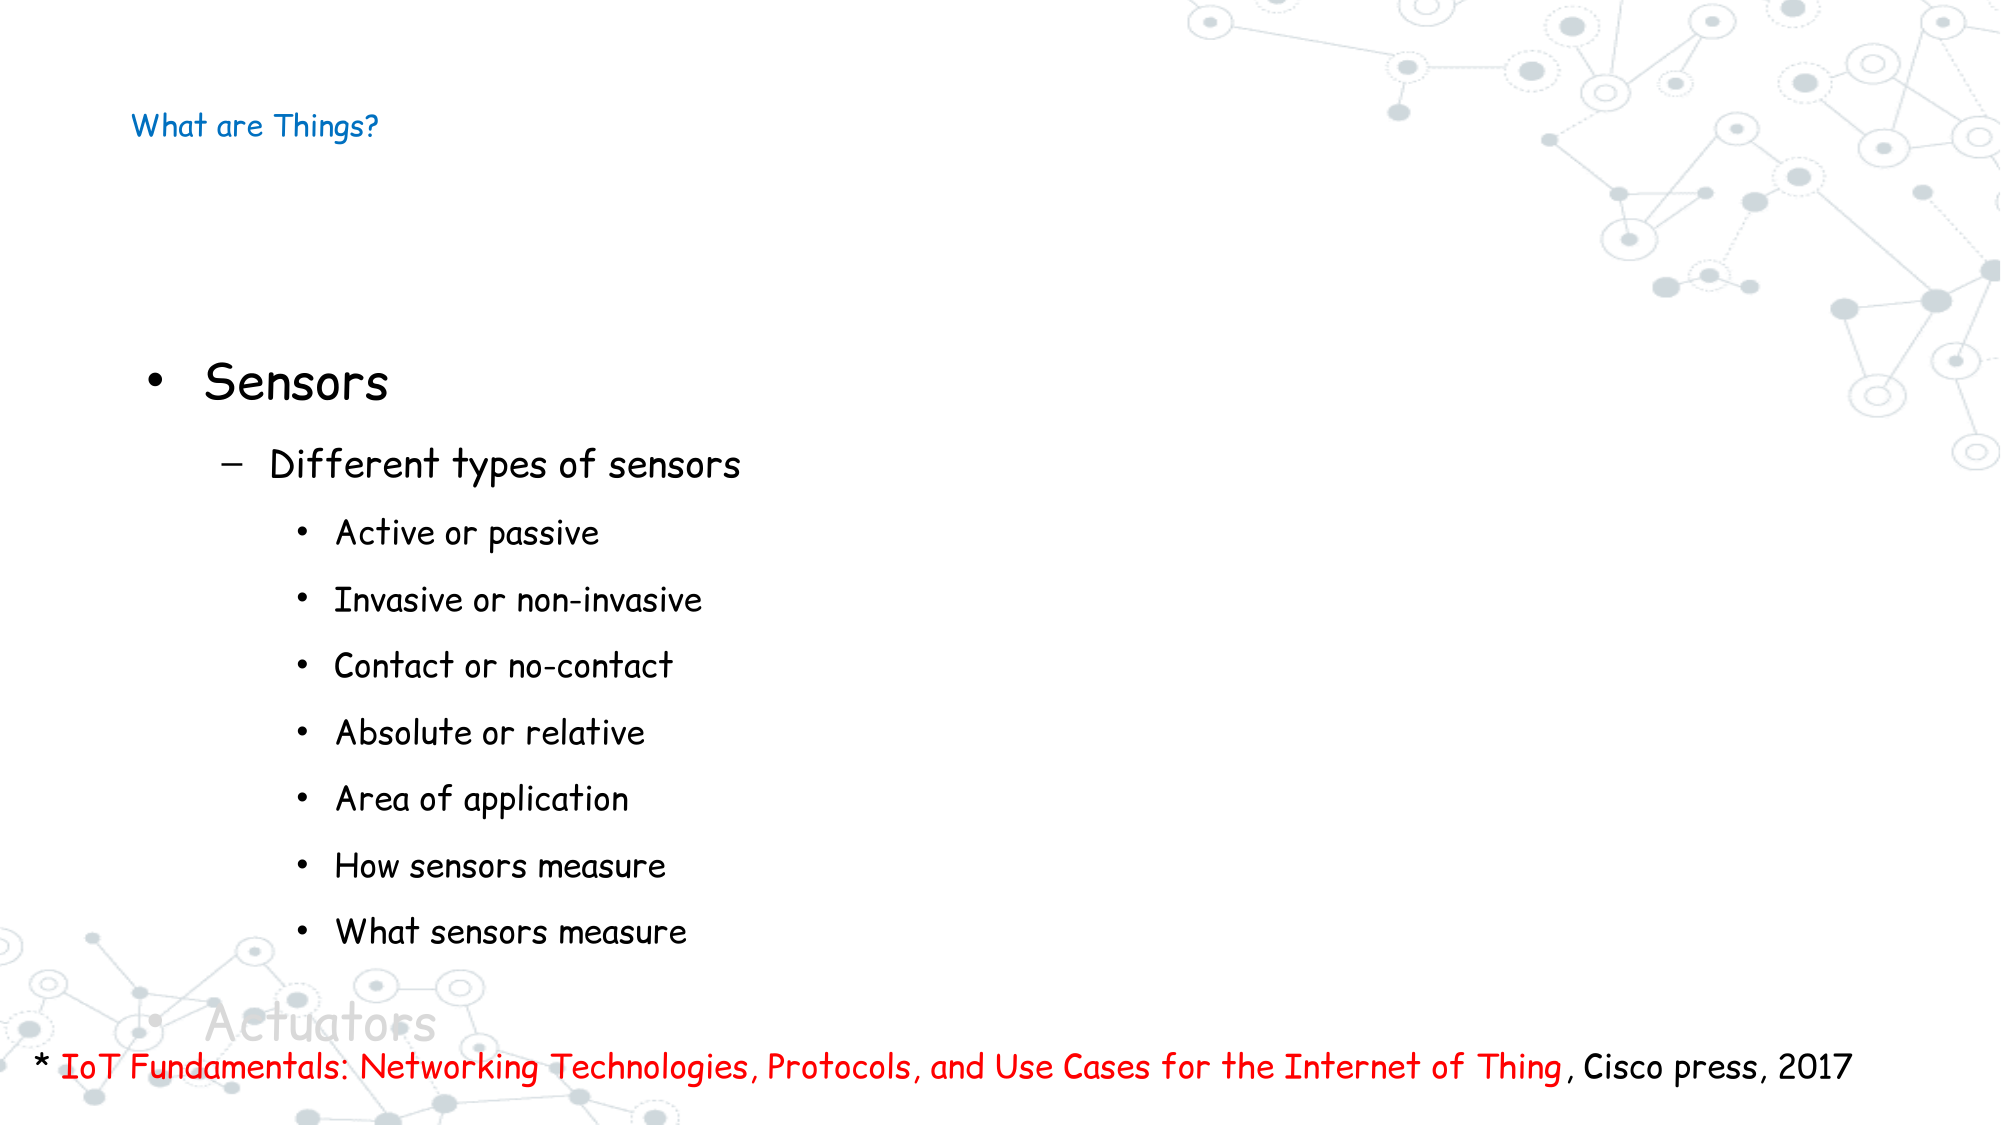

# What are Things?
Sensors
Different types of sensors
Active or passive
Invasive or non-invasive
Contact or no-contact
Absolute or relative
Area of application
How sensors measure
What sensors measure
Actuators
* IoT Fundamentals: Networking Technologies, Protocols, and Use Cases for the Internet of Thing, Cisco press, 2017